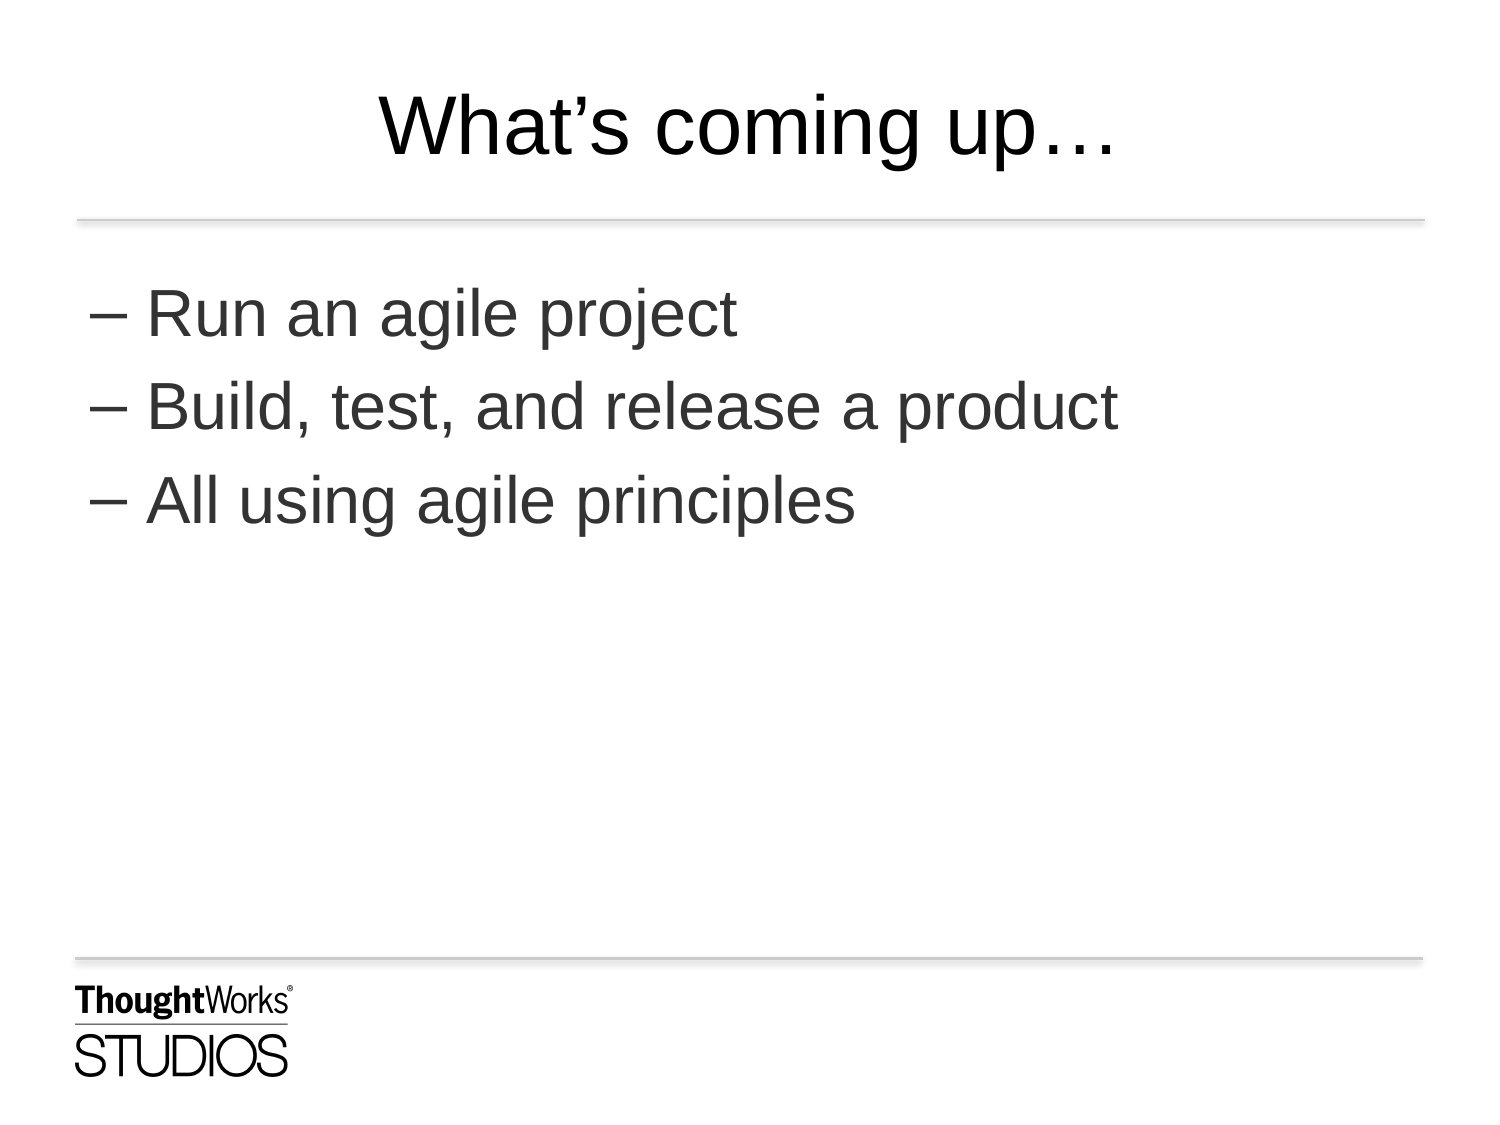

# What’s coming up…
Run an agile project
Build, test, and release a product
All using agile principles